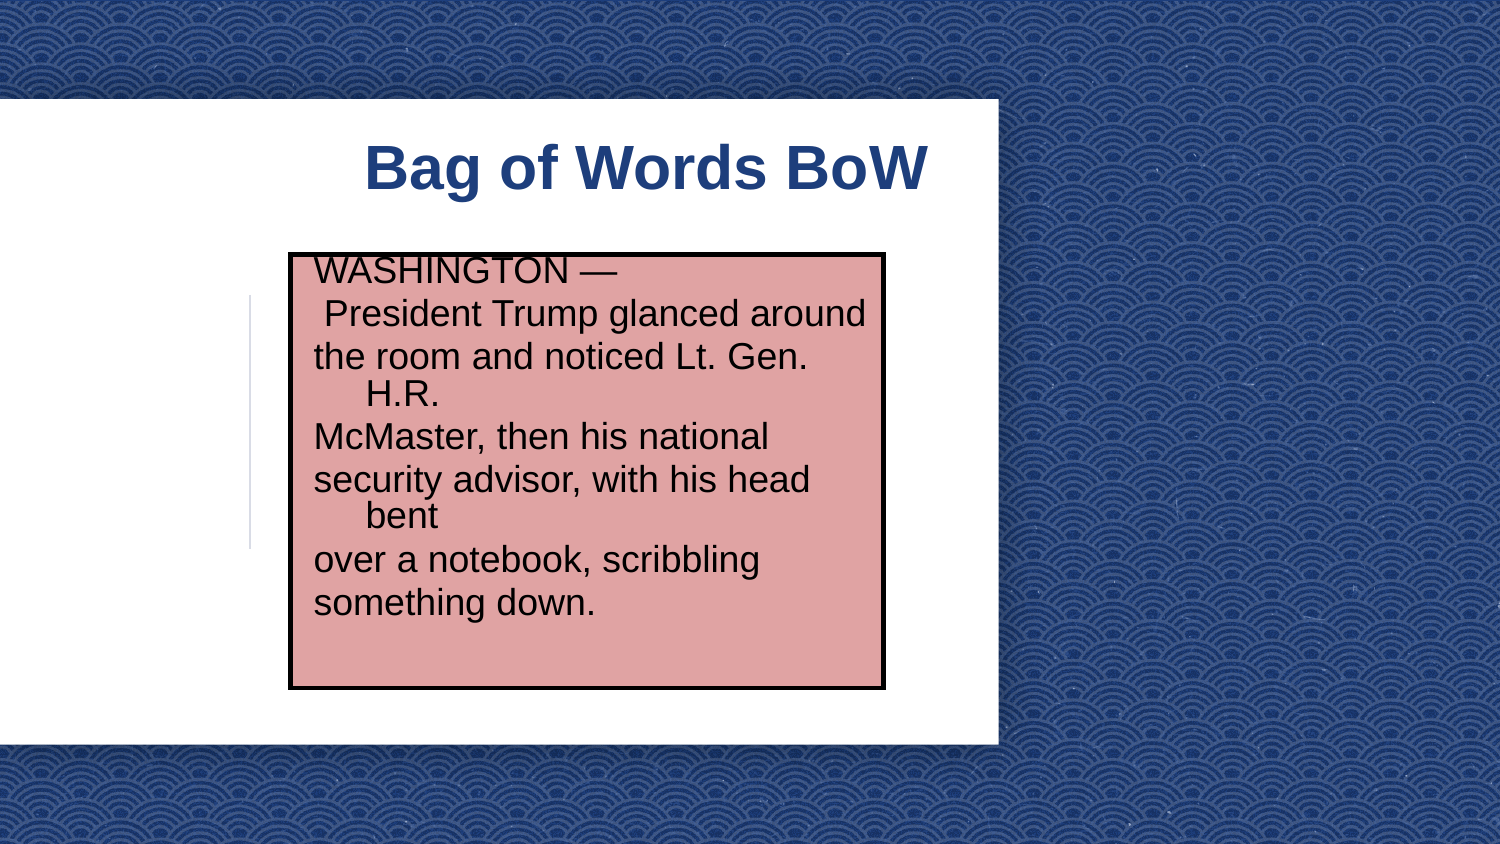

# Bag of Words BoW
WASHINGTON —
 President Trump glanced around
the room and noticed Lt. Gen. H.R.
McMaster, then his national
security advisor, with his head bent
over a notebook, scribbling
something down.